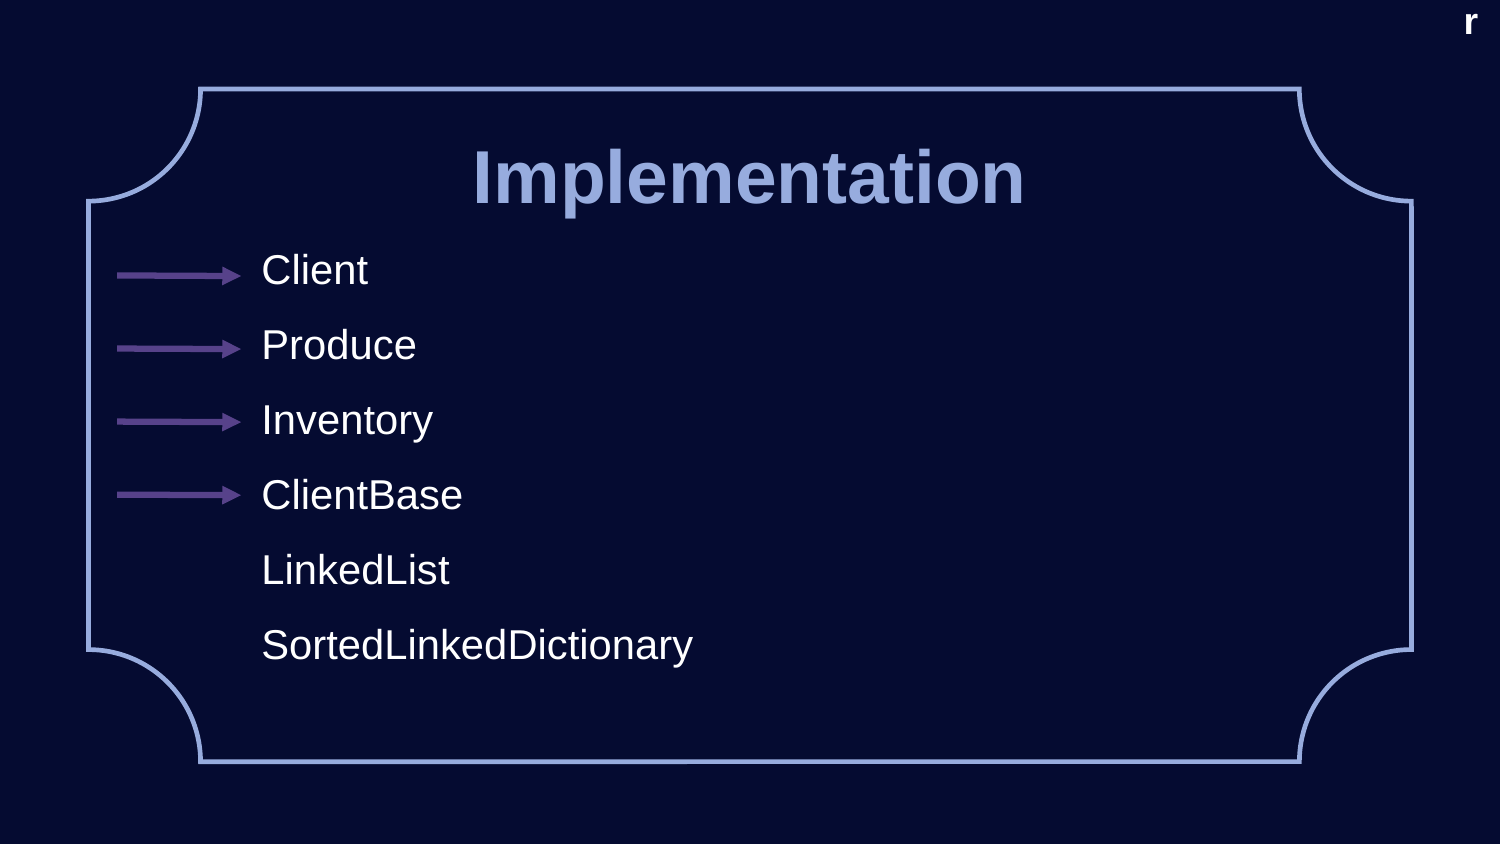

r
# Implementation
Client
Produce
Inventory
ClientBase
LinkedList
SortedLinkedDictionary